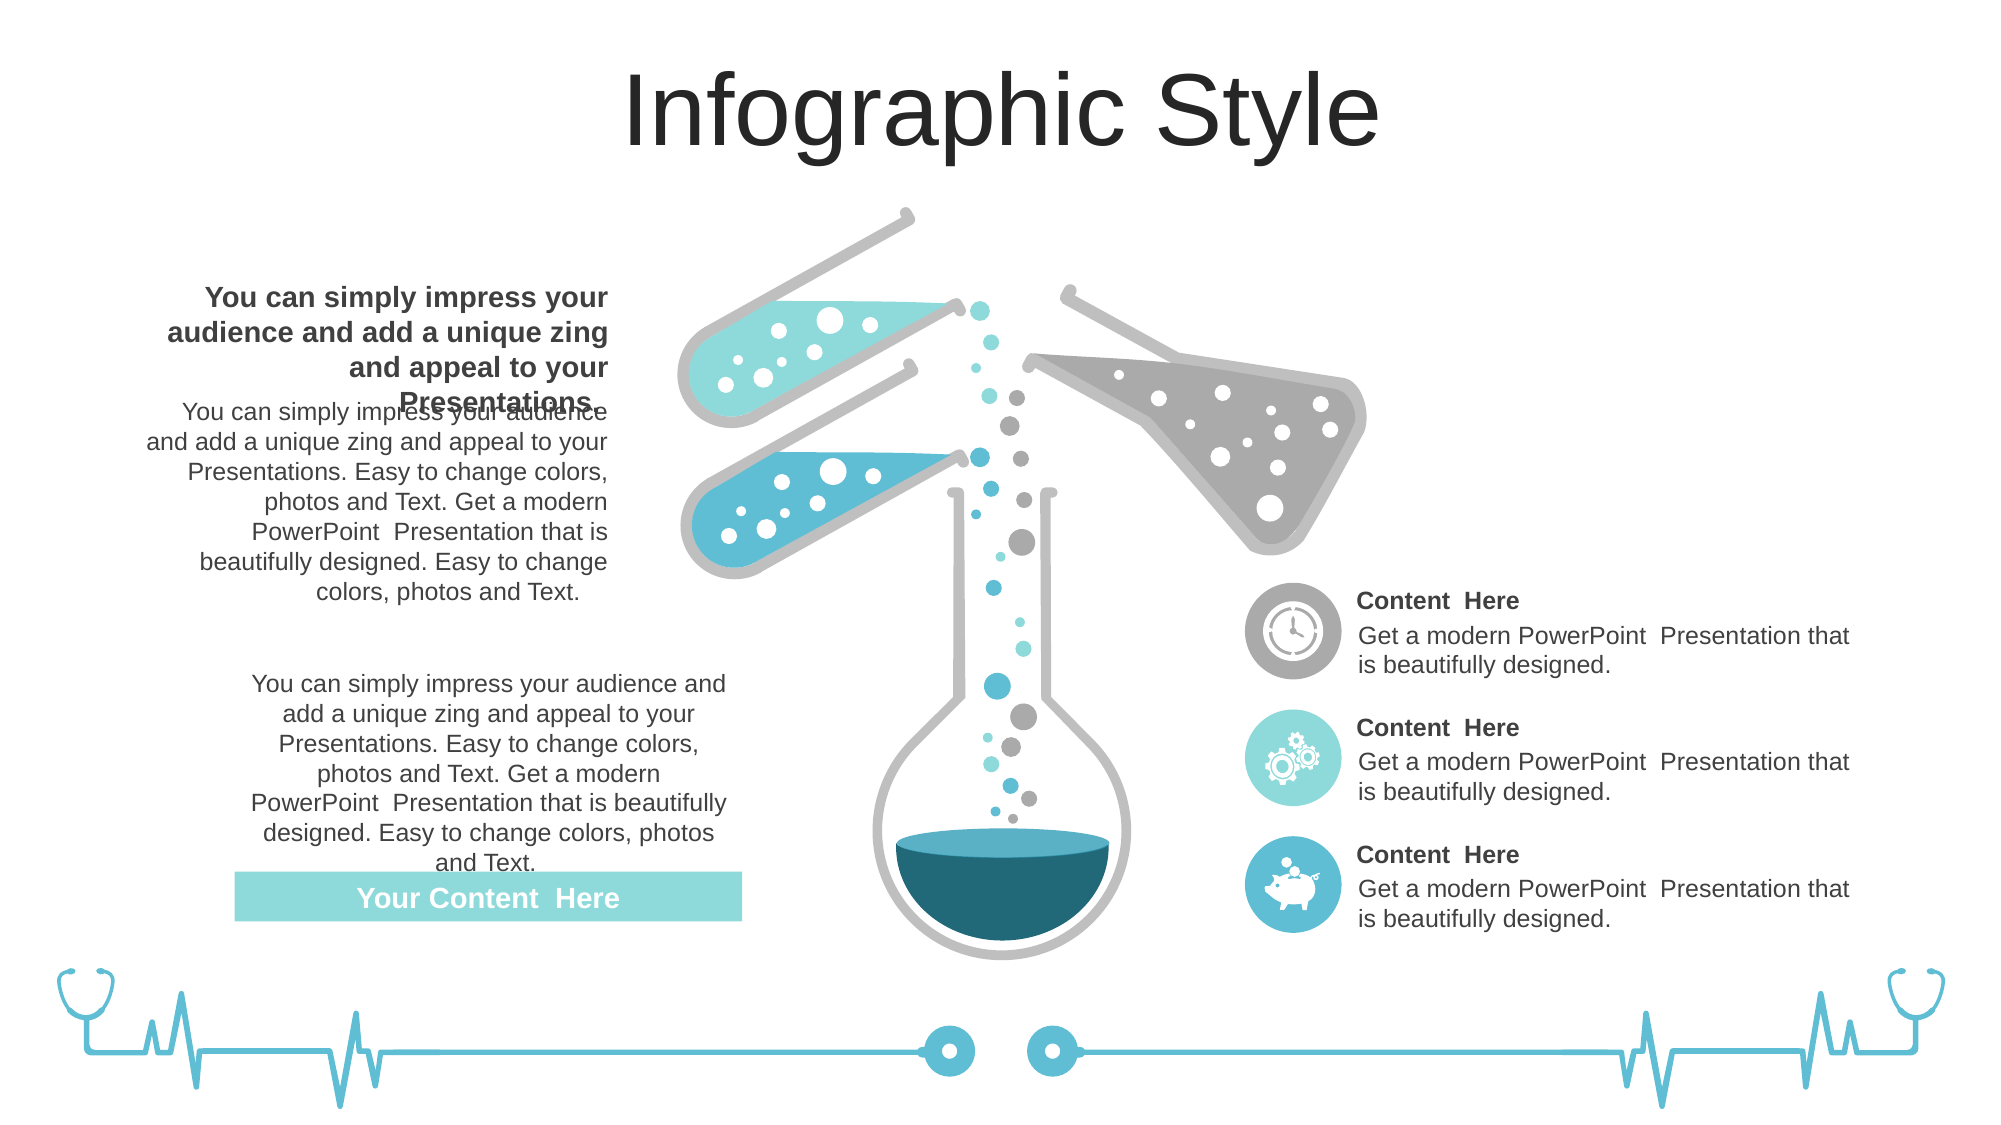

Infographic Style

You can simply impress your audience and add a unique zing and appeal to your Presentations.

You can simply impress your audience and add a unique zing and appeal to your Presentations. Easy to change colors, photos and Text. Get a modern PowerPoint  Presentation that is beautifully designed. Easy to change colors, photos and Text.

Content  Here
Get a modern PowerPoint  Presentation that is beautifully designed.

You can simply impress your audience and add a unique zing and appeal to your Presentations. Easy to change colors, photos and Text. Get a modern PowerPoint  Presentation that is beautifully designed. Easy to change colors, photos and Text.
Content  Here
Get a modern PowerPoint  Presentation that is beautifully designed.

Content  Here
Get a modern PowerPoint  Presentation that is beautifully designed.

Your Content  Here